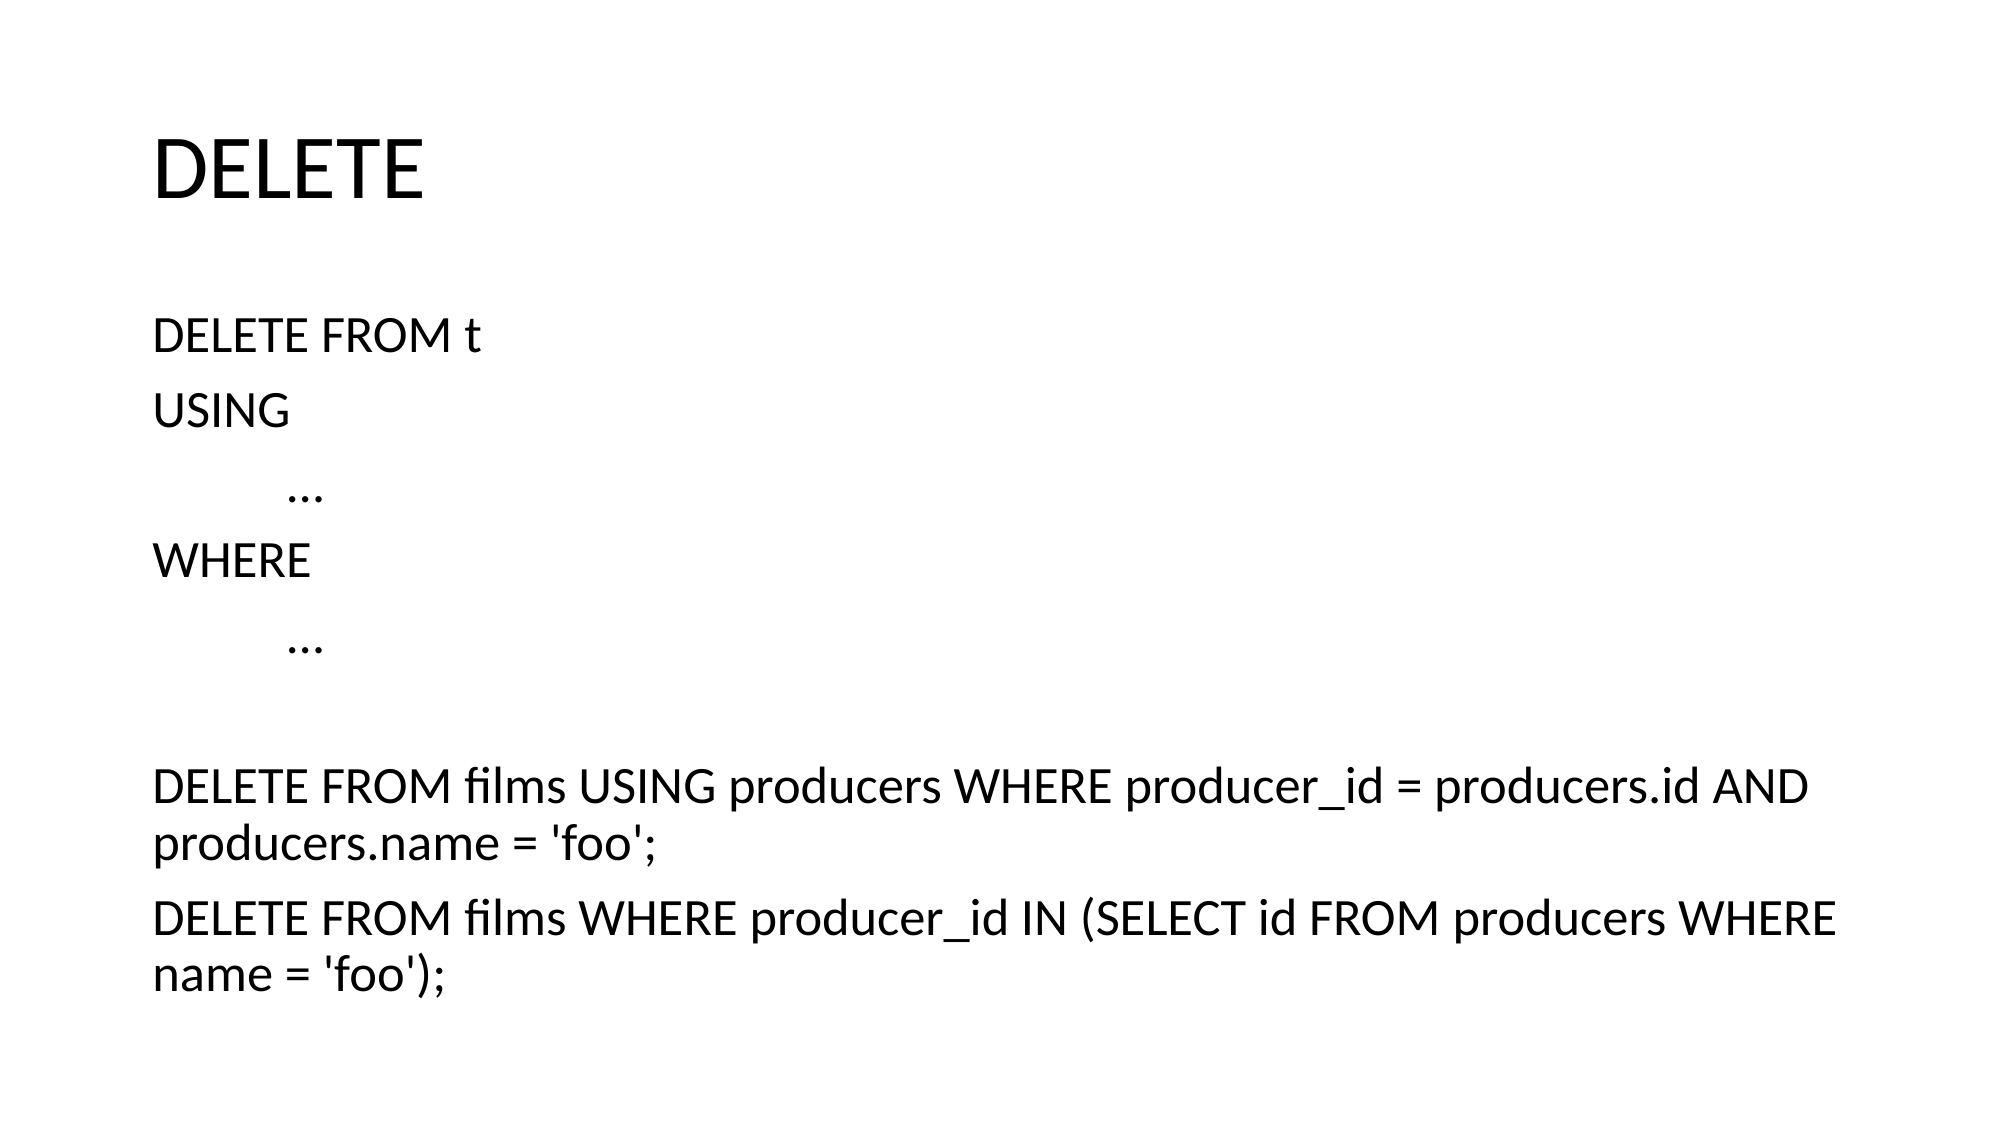

# DELETE
DELETE FROM t
USING
	…
WHERE
	…

DELETE FROM films USING producers WHERE producer_id = producers.id AND producers.name = 'foo';
DELETE FROM films WHERE producer_id IN (SELECT id FROM producers WHERE name = 'foo');